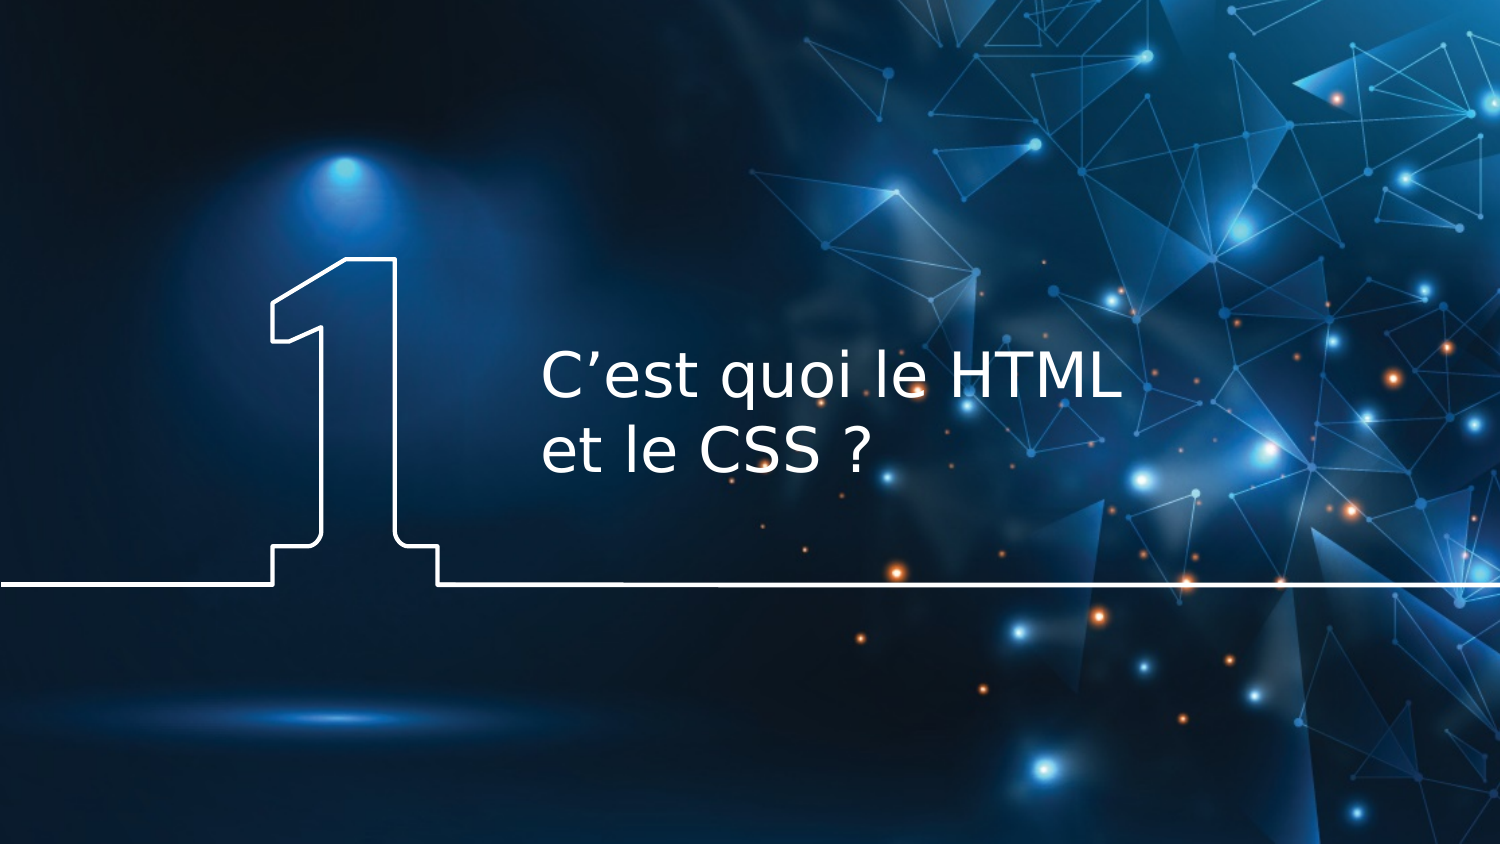

# C’est quoi le HTML et le CSS ?